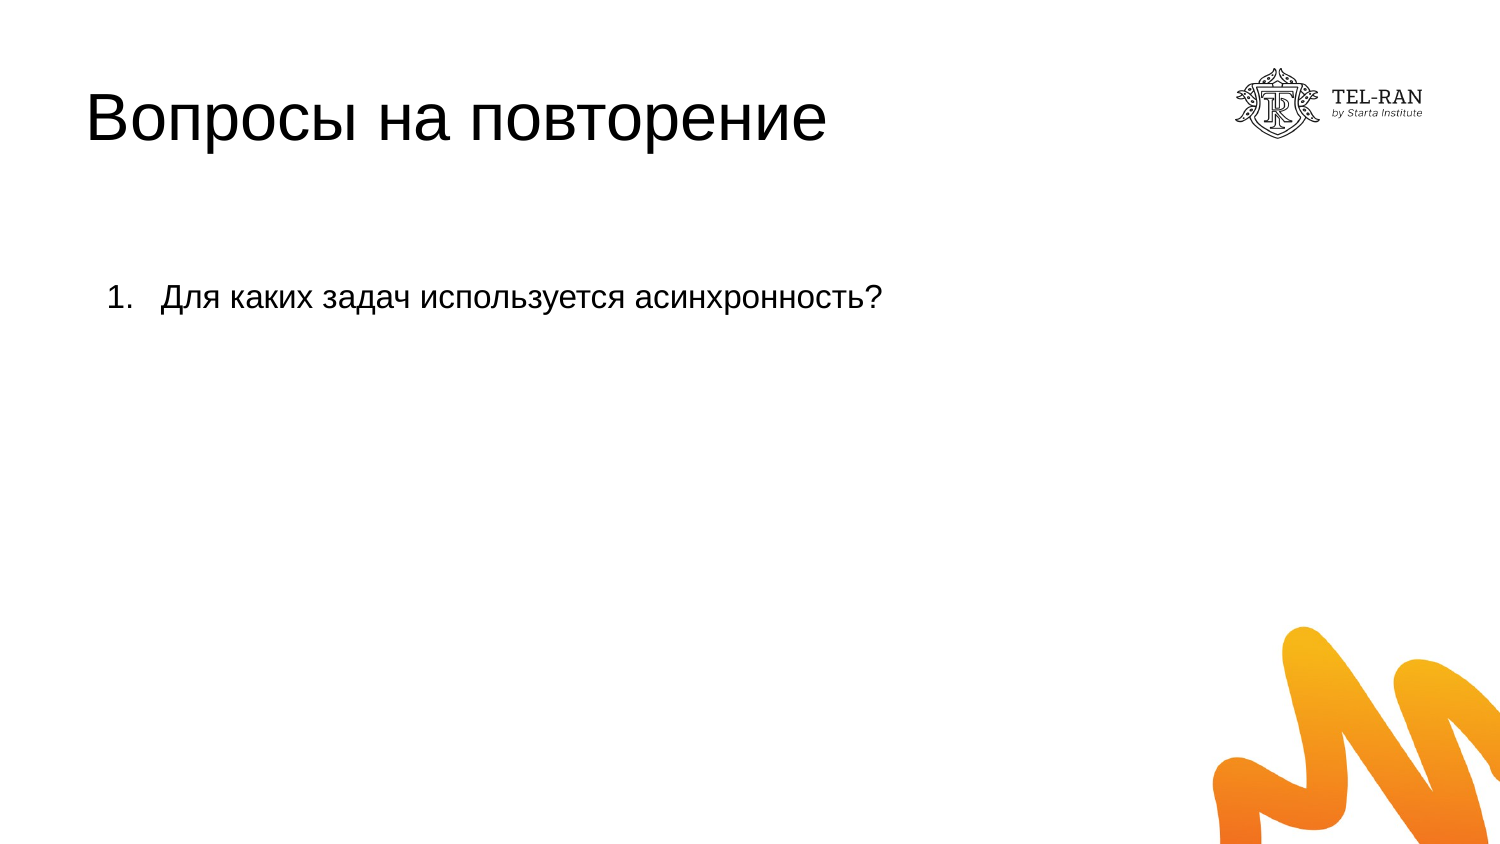

# Вопросы на повторение
Для каких задач используется асинхронность?